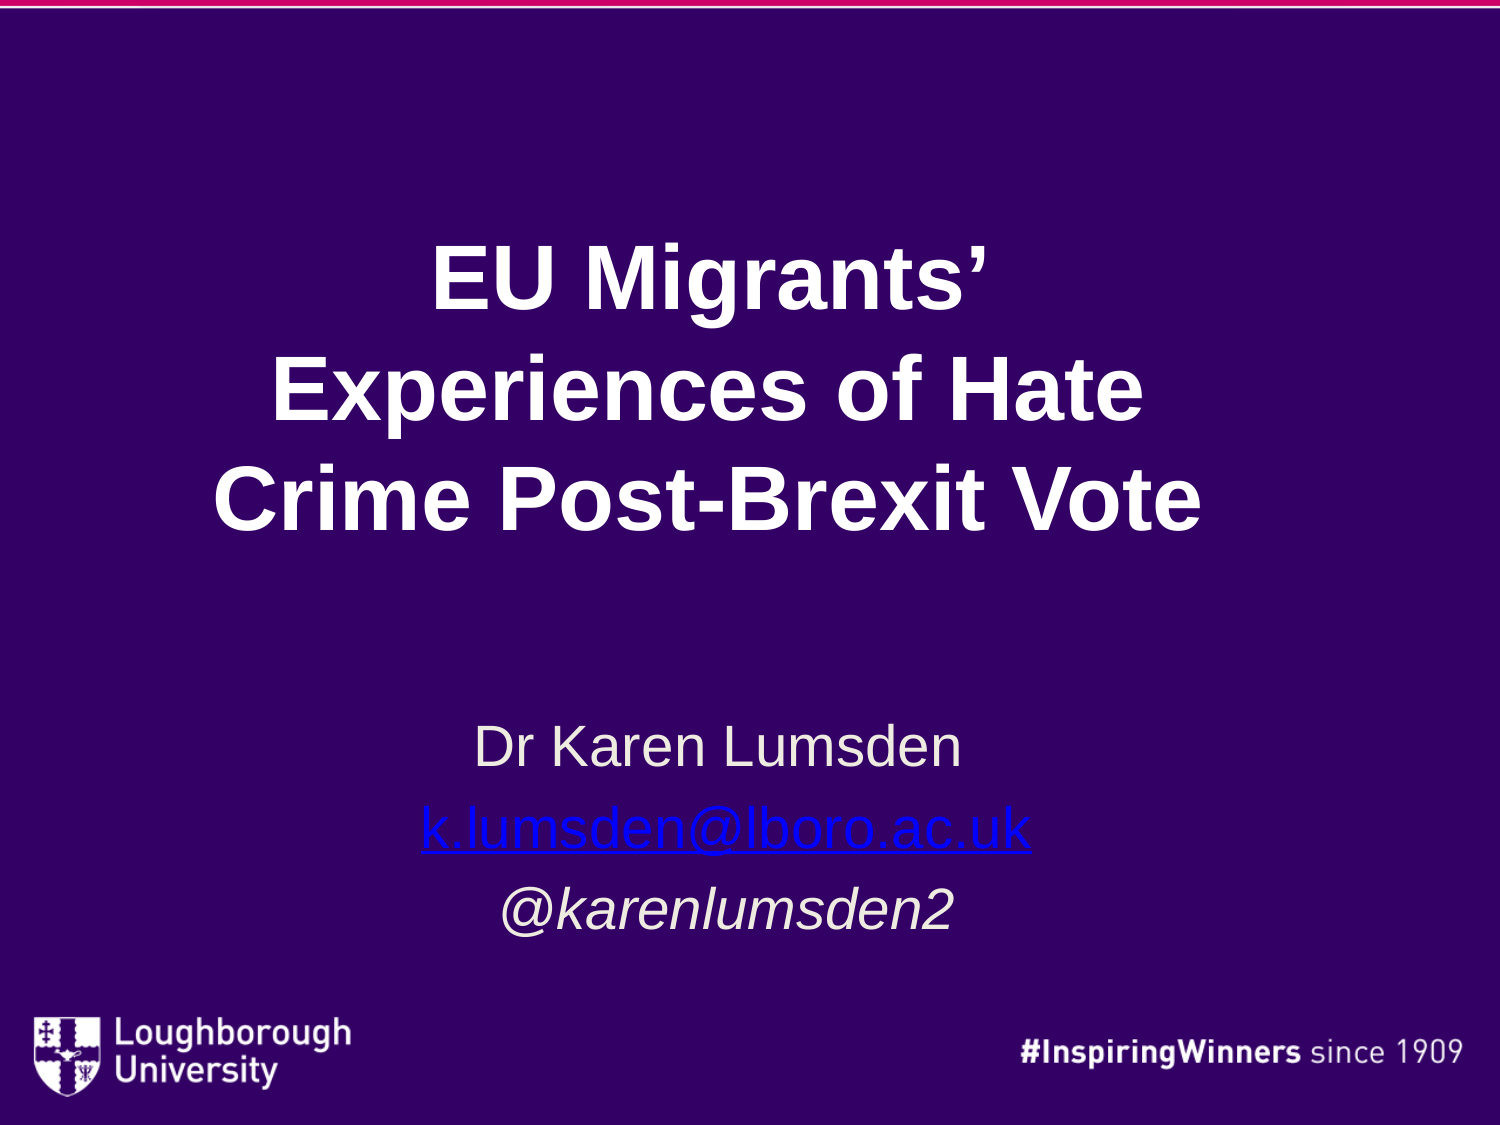

# EU Migrants’ Experiences of Hate Crime Post-Brexit Vote
Dr Karen Lumsden
k.lumsden@lboro.ac.uk
@karenlumsden2